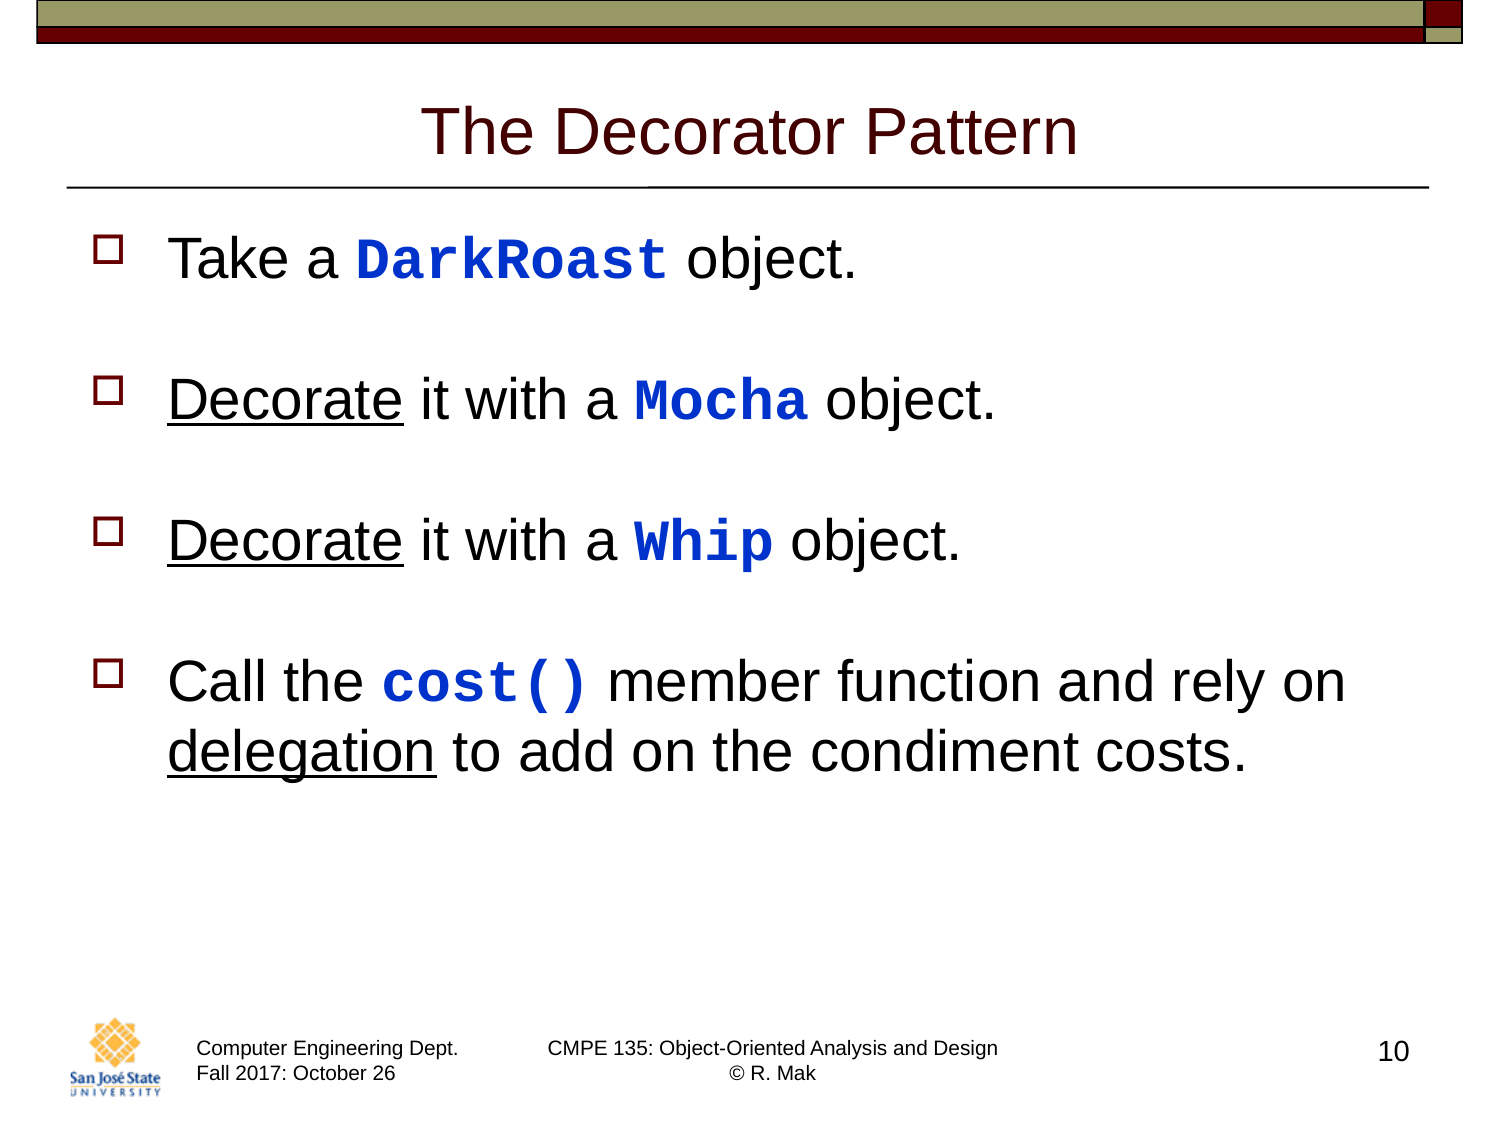

# The Decorator Pattern
Take a DarkRoast object.

Decorate it with a Mocha object.

Decorate it with a Whip object.

Call the cost() member function and rely on delegation to add on the condiment costs.
10